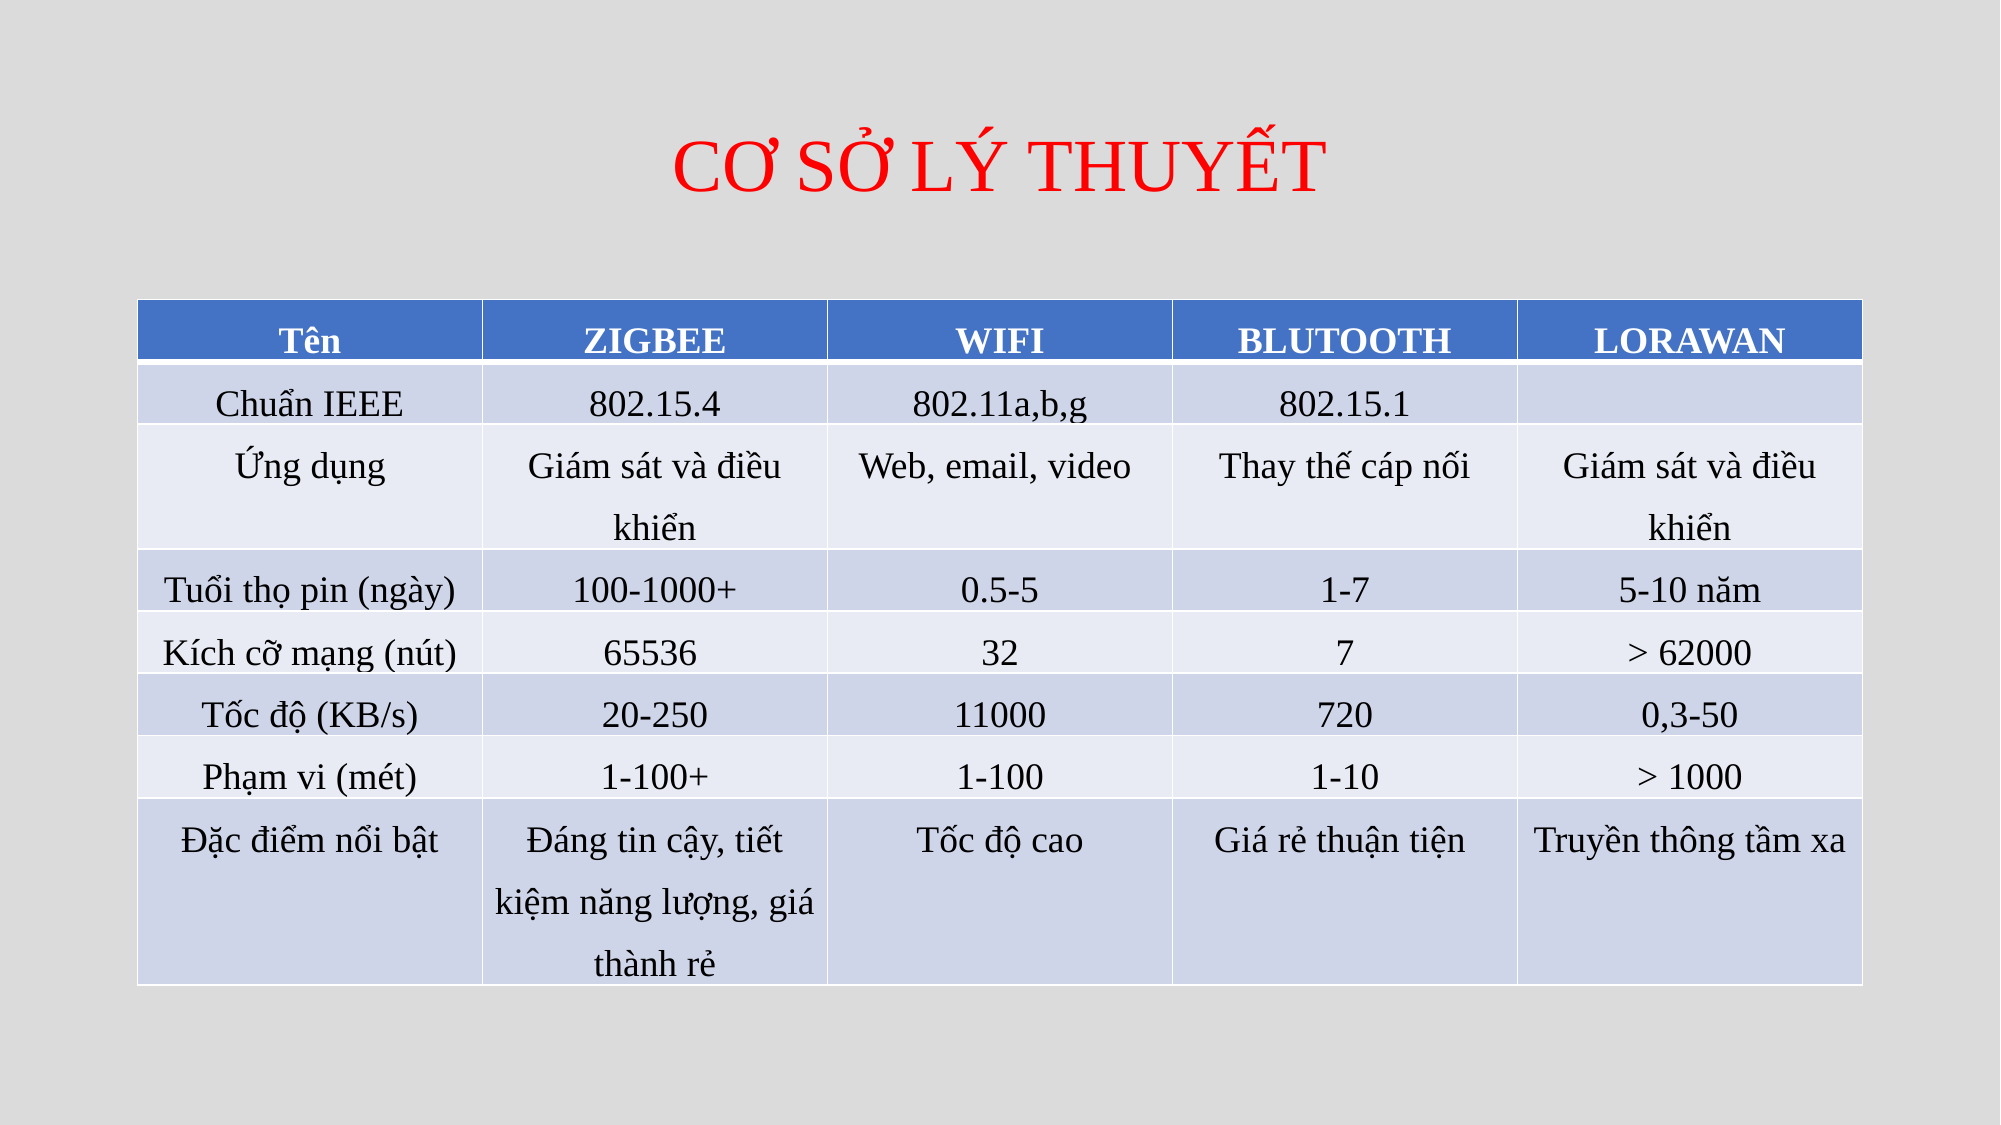

# CƠ SỞ LÝ THUYẾT
| Tên | ZIGBEE | WIFI | BLUTOOTH | LORAWAN |
| --- | --- | --- | --- | --- |
| Chuẩn IEEE | 802.15.4 | 802.11a,b,g | 802.15.1 |  |
| Ứng dụng | Giám sát và điều khiển | Web, email, video | Thay thế cáp nối | Giám sát và điều khiển |
| Tuổi thọ pin (ngày) | 100-1000+ | 0.5-5 | 1-7 | 5-10 năm |
| Kích cỡ mạng (nút) | 65536 | 32 | 7 | > 62000 |
| Tốc độ (KB/s) | 20-250 | 11000 | 720 | 0,3-50 |
| Phạm vi (mét) | 1-100+ | 1-100 | 1-10 | > 1000 |
| Đặc điểm nổi bật | Đáng tin cậy, tiết kiệm năng lượng, giá thành rẻ | Tốc độ cao | Giá rẻ thuận tiện | Truyền thông tầm xa |